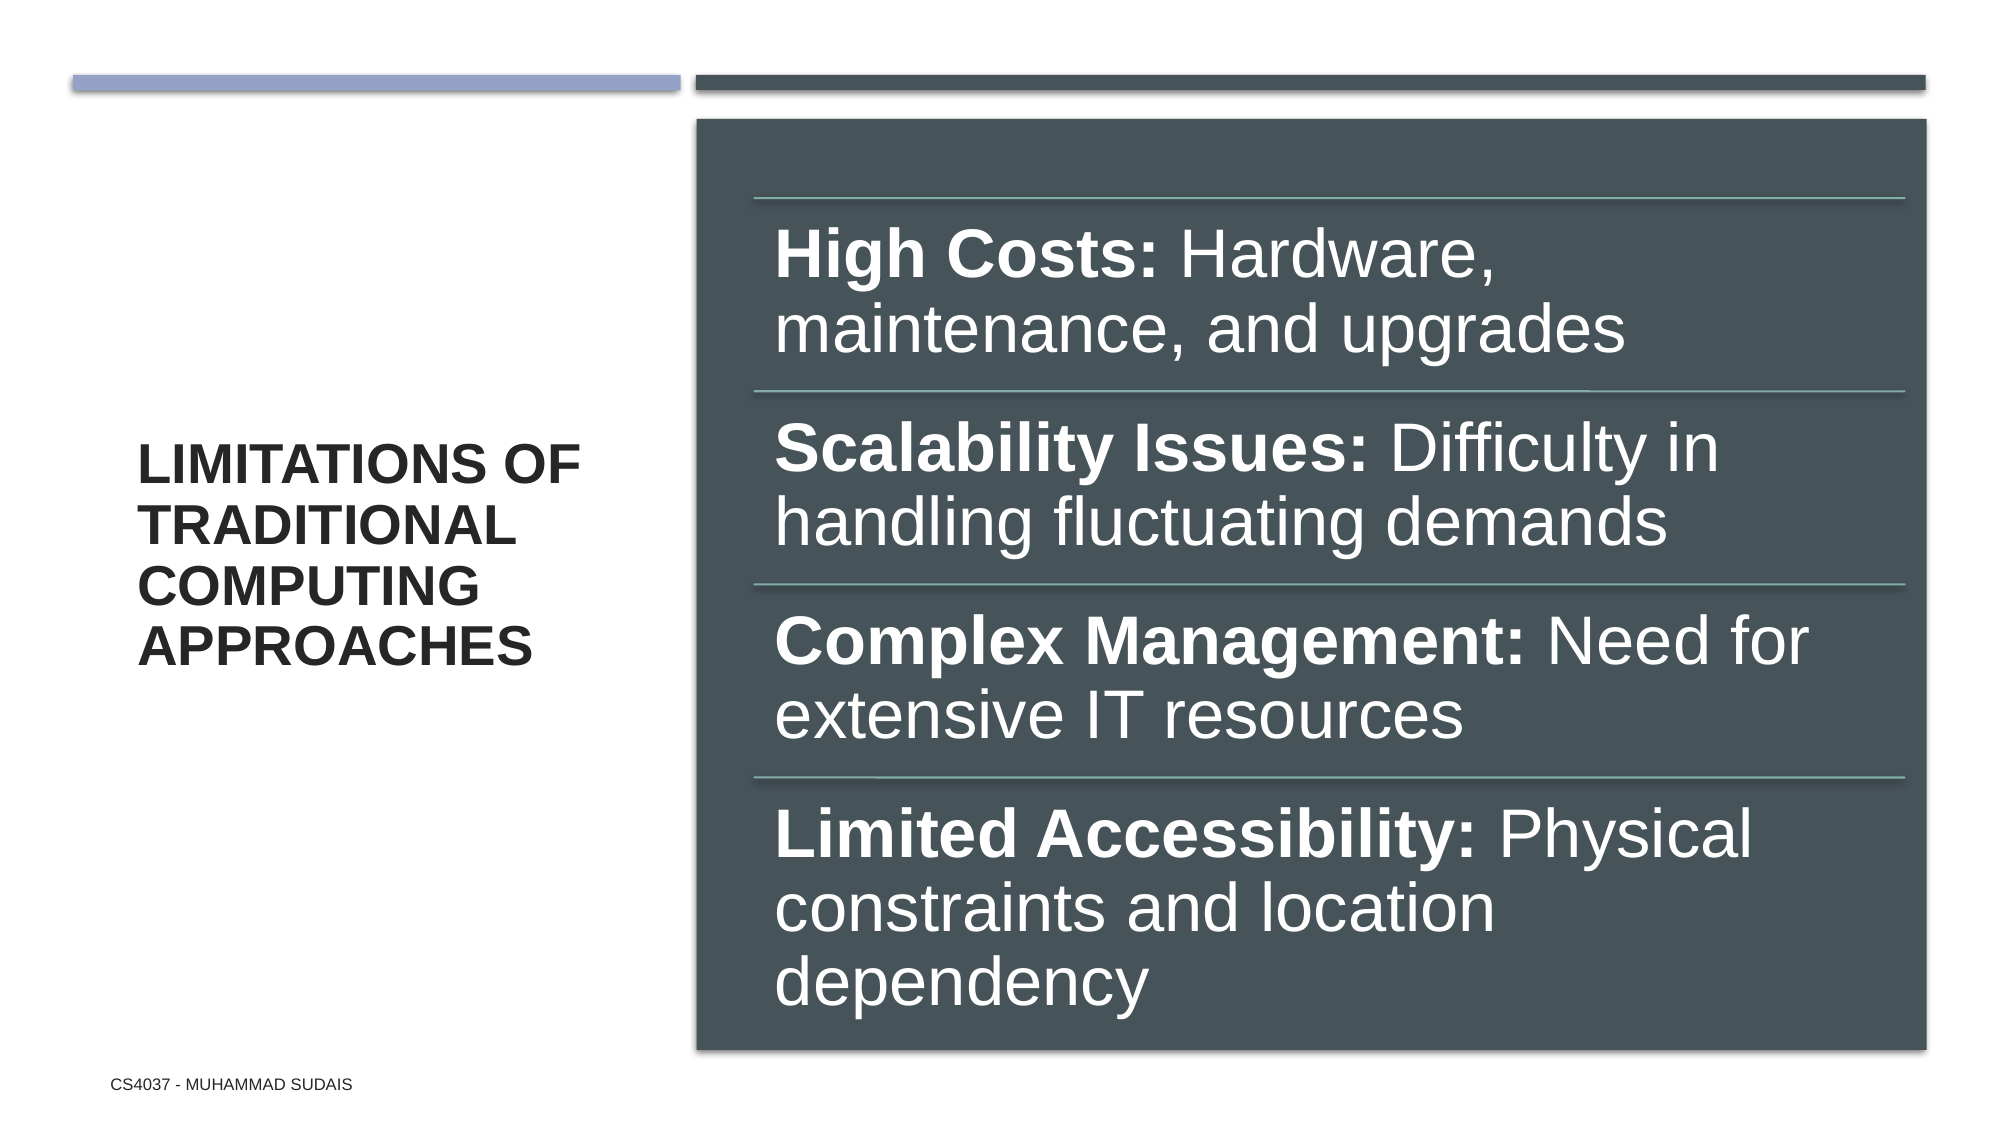

# Limitations of Traditional Computing Approaches
High Costs: Hardware, maintenance, and upgrades
Scalability Issues: Difficulty in handling fluctuating demands
Complex Management: Need for extensive IT resources
Limited Accessibility: Physical constraints and location dependency
CS4037 - Muhammad Sudais